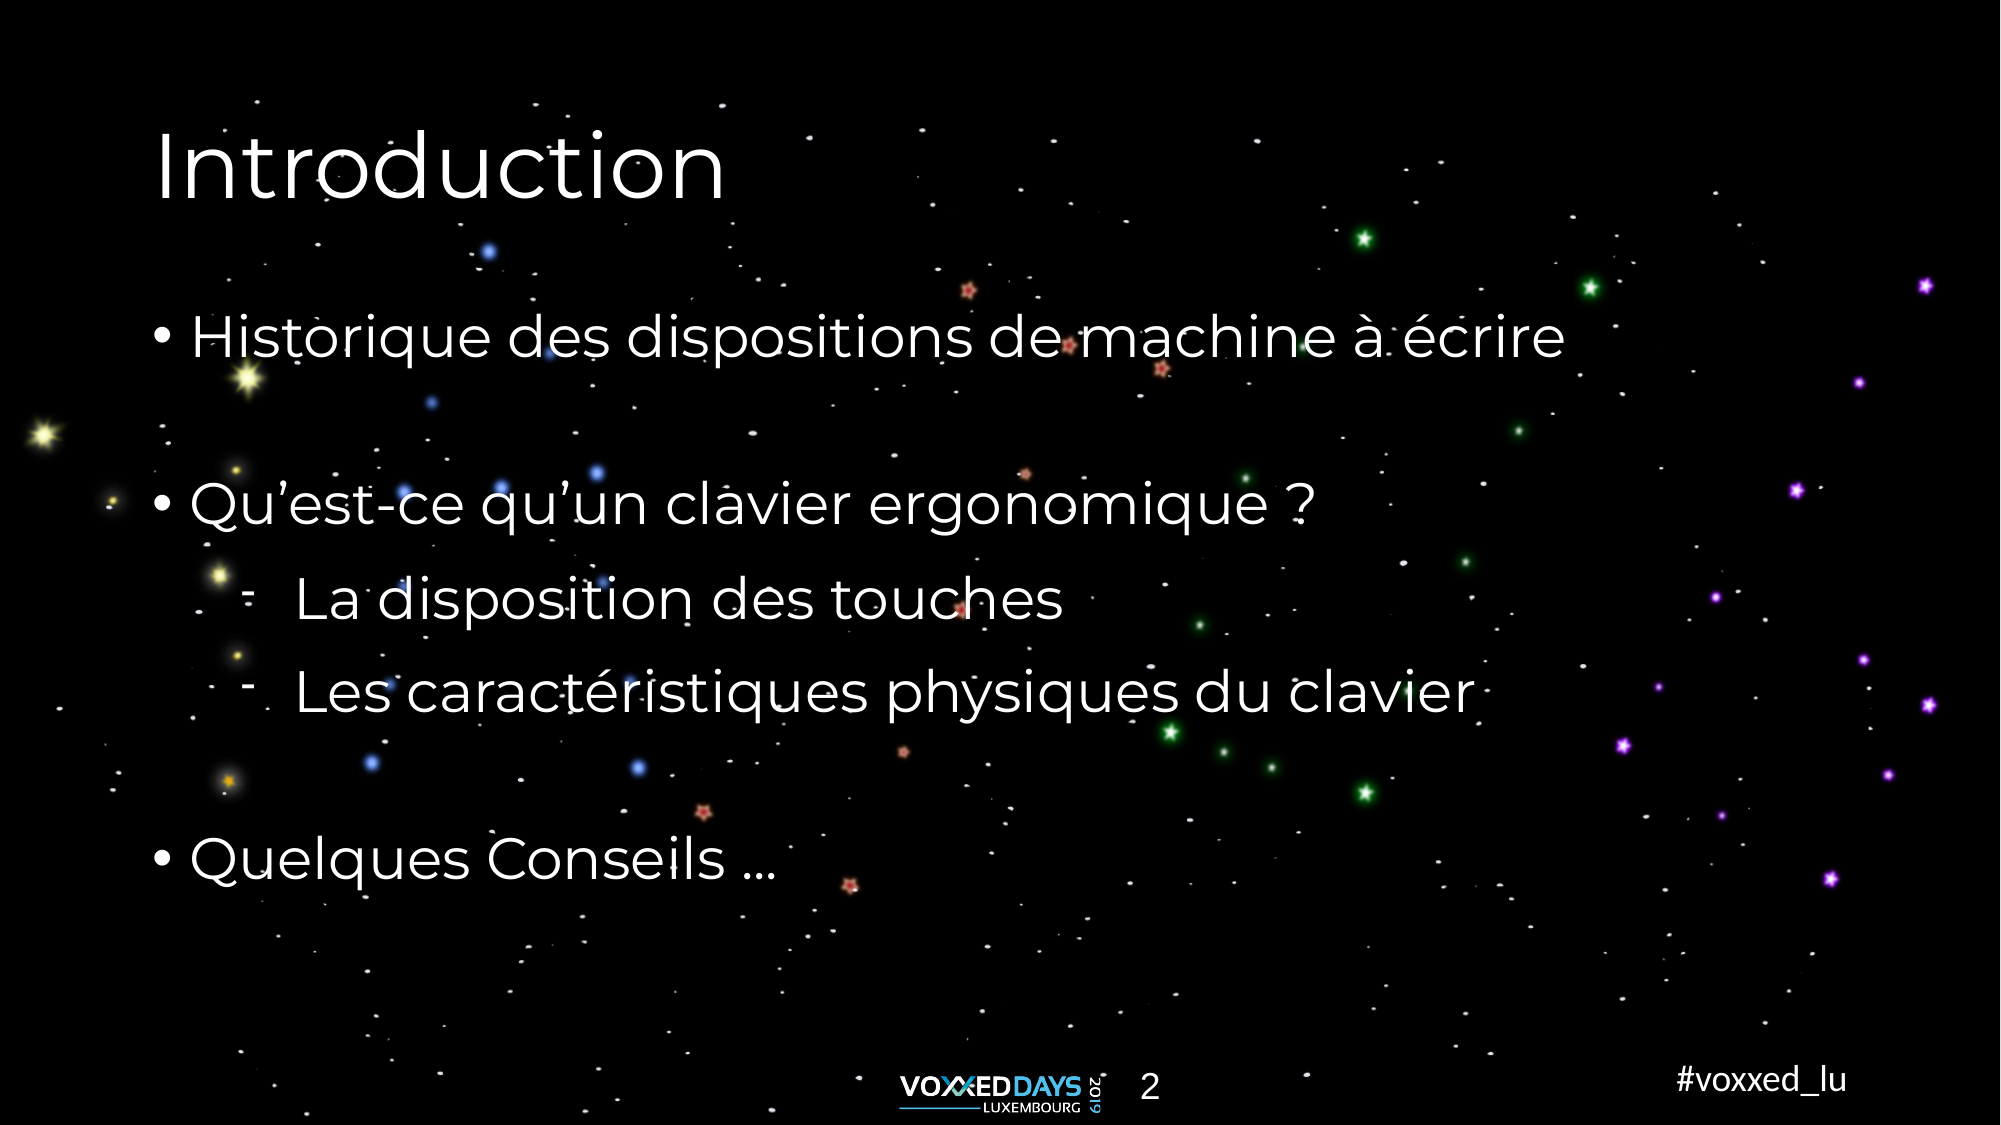

Introduction
Historique des dispositions de machine à écrire

Qu’est-ce qu’un clavier ergonomique ?
La disposition des touches
Les caractéristiques physiques du clavier

Quelques Conseils ...

2